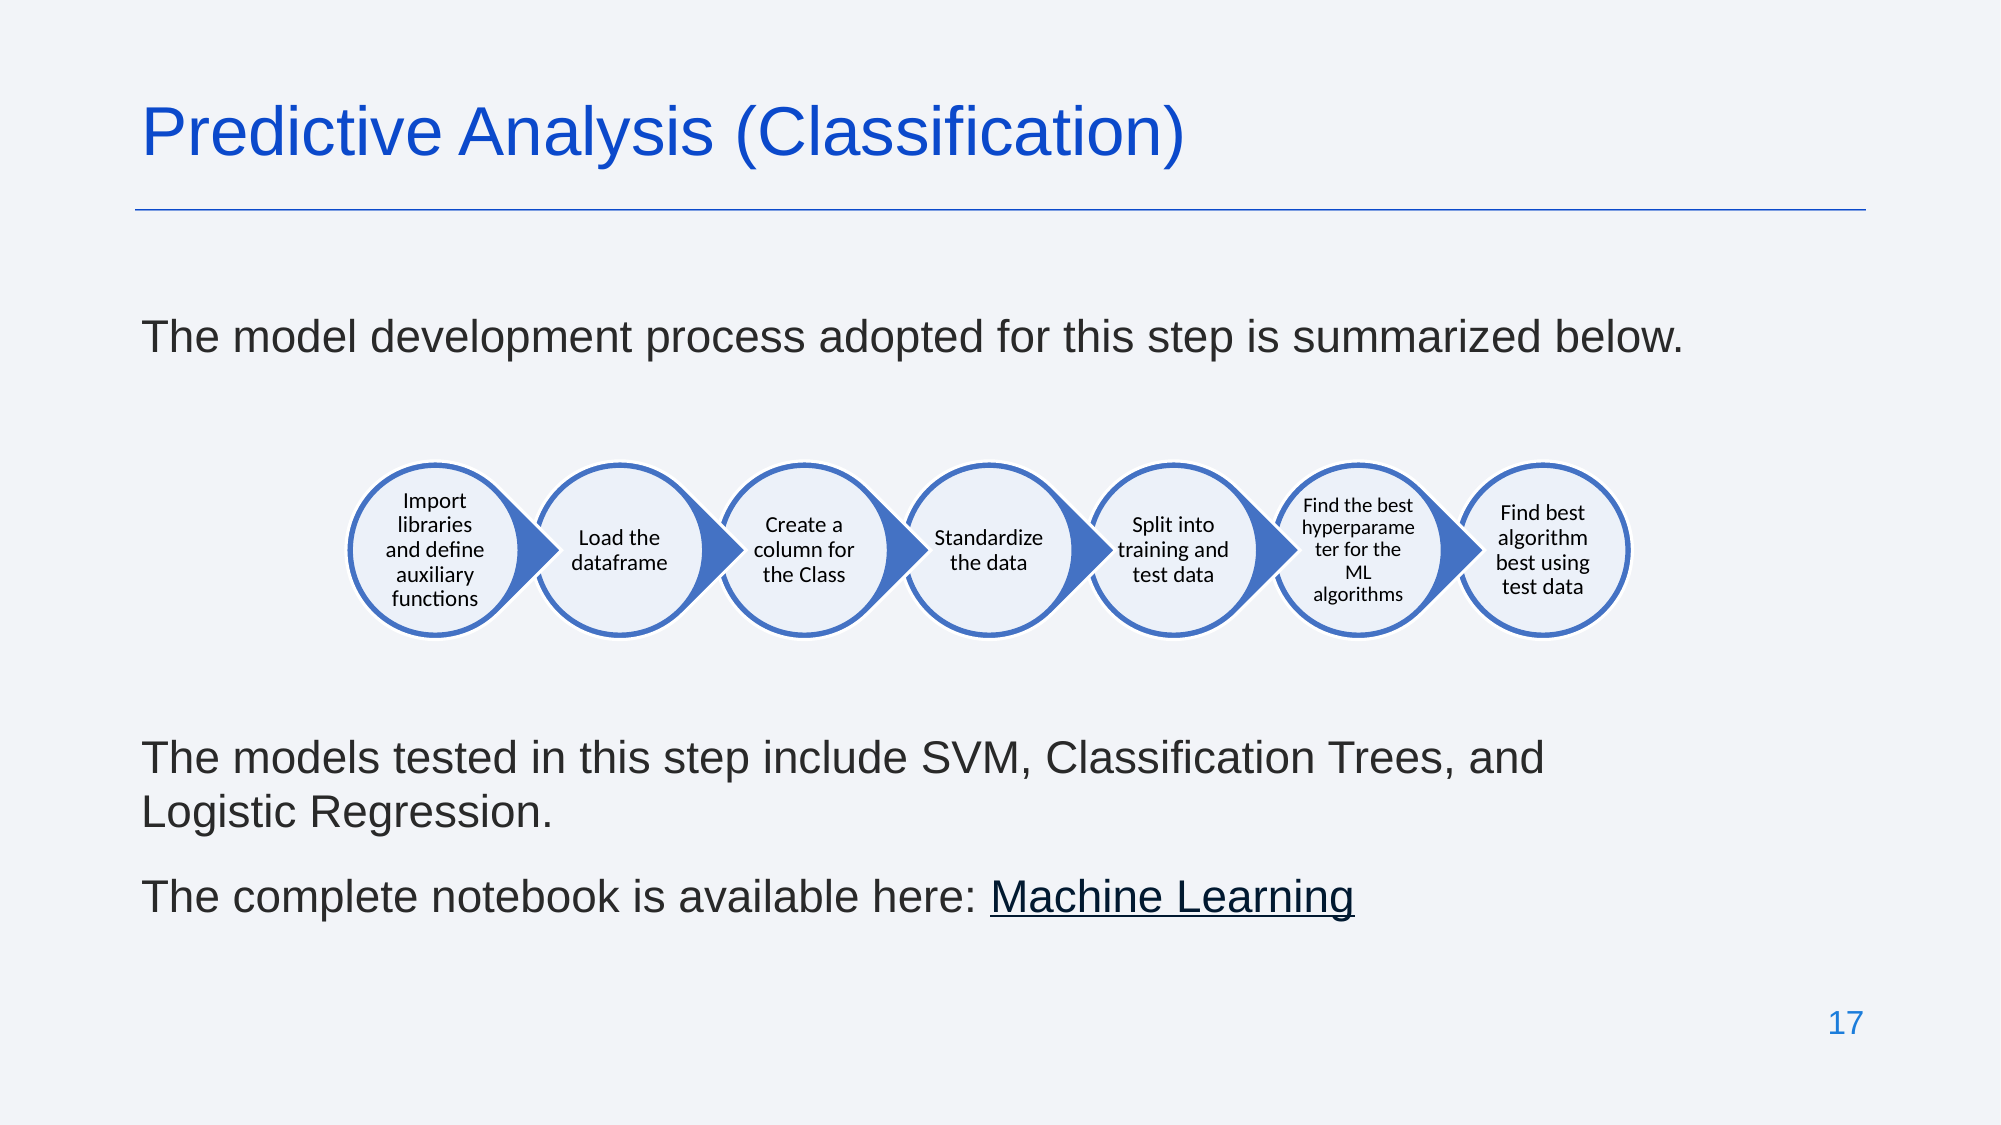

Predictive Analysis (Classification)
The model development process adopted for this step is summarized below.

The models tested in this step include SVM, Classification Trees, and Logistic Regression.
The complete notebook is available here: Machine Learning

Find best algorithm best using test data
Find the best hyperparameter for the ML algorithms
Split into training and test data
Standardize the data
Create a column for the Class
Load the dataframe
Import libraries and define auxiliary functions
17